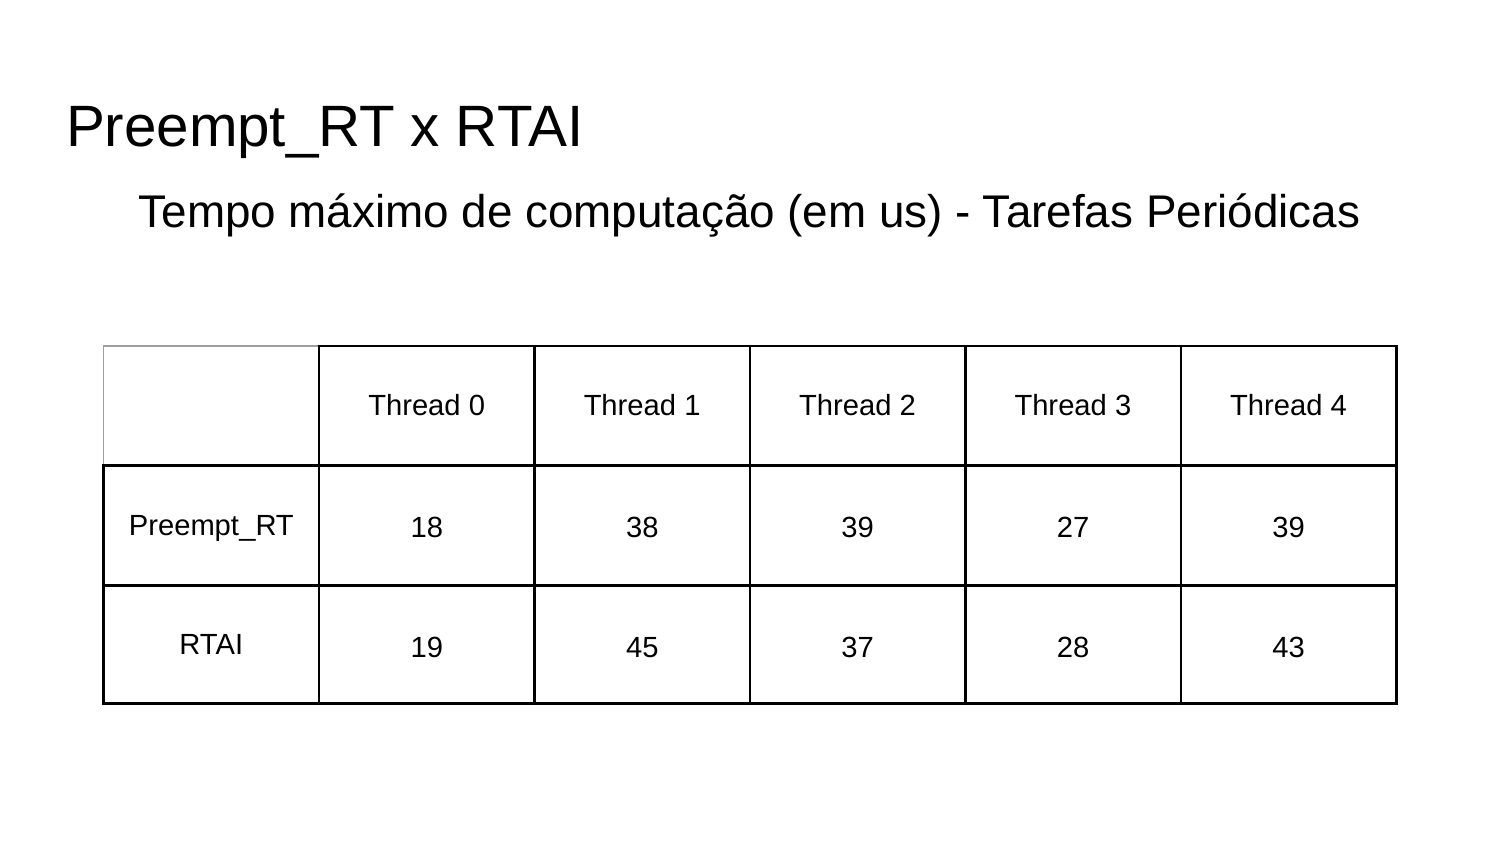

# Preempt_RT x RTAI
Tempo máximo de computação (em us) - Tarefas Periódicas
|  | Thread 0 | Thread 1 | Thread 2 | Thread 3 | Thread 4 |
| --- | --- | --- | --- | --- | --- |
| Preempt\_RT | 18 | 38 | 39 | 27 | 39 |
| RTAI | 19 | 45 | 37 | 28 | 43 |